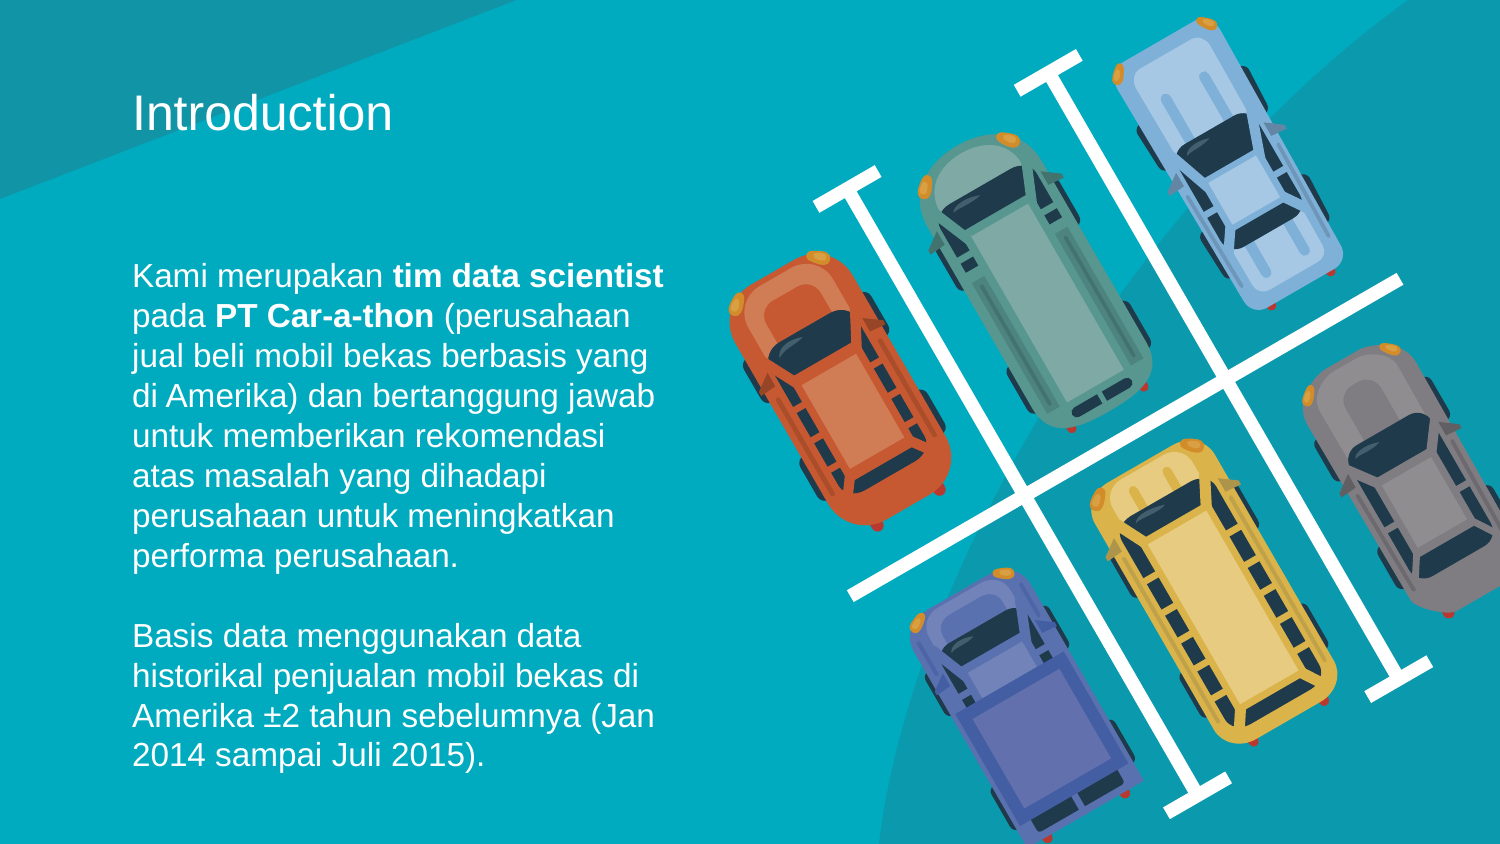

# Introduction
Kami merupakan tim data scientist pada PT Car-a-thon (perusahaan jual beli mobil bekas berbasis yang di Amerika) dan bertanggung jawab untuk memberikan rekomendasi atas masalah yang dihadapi perusahaan untuk meningkatkan performa perusahaan.

Basis data menggunakan data historikal penjualan mobil bekas di Amerika ±2 tahun sebelumnya (Jan 2014 sampai Juli 2015).